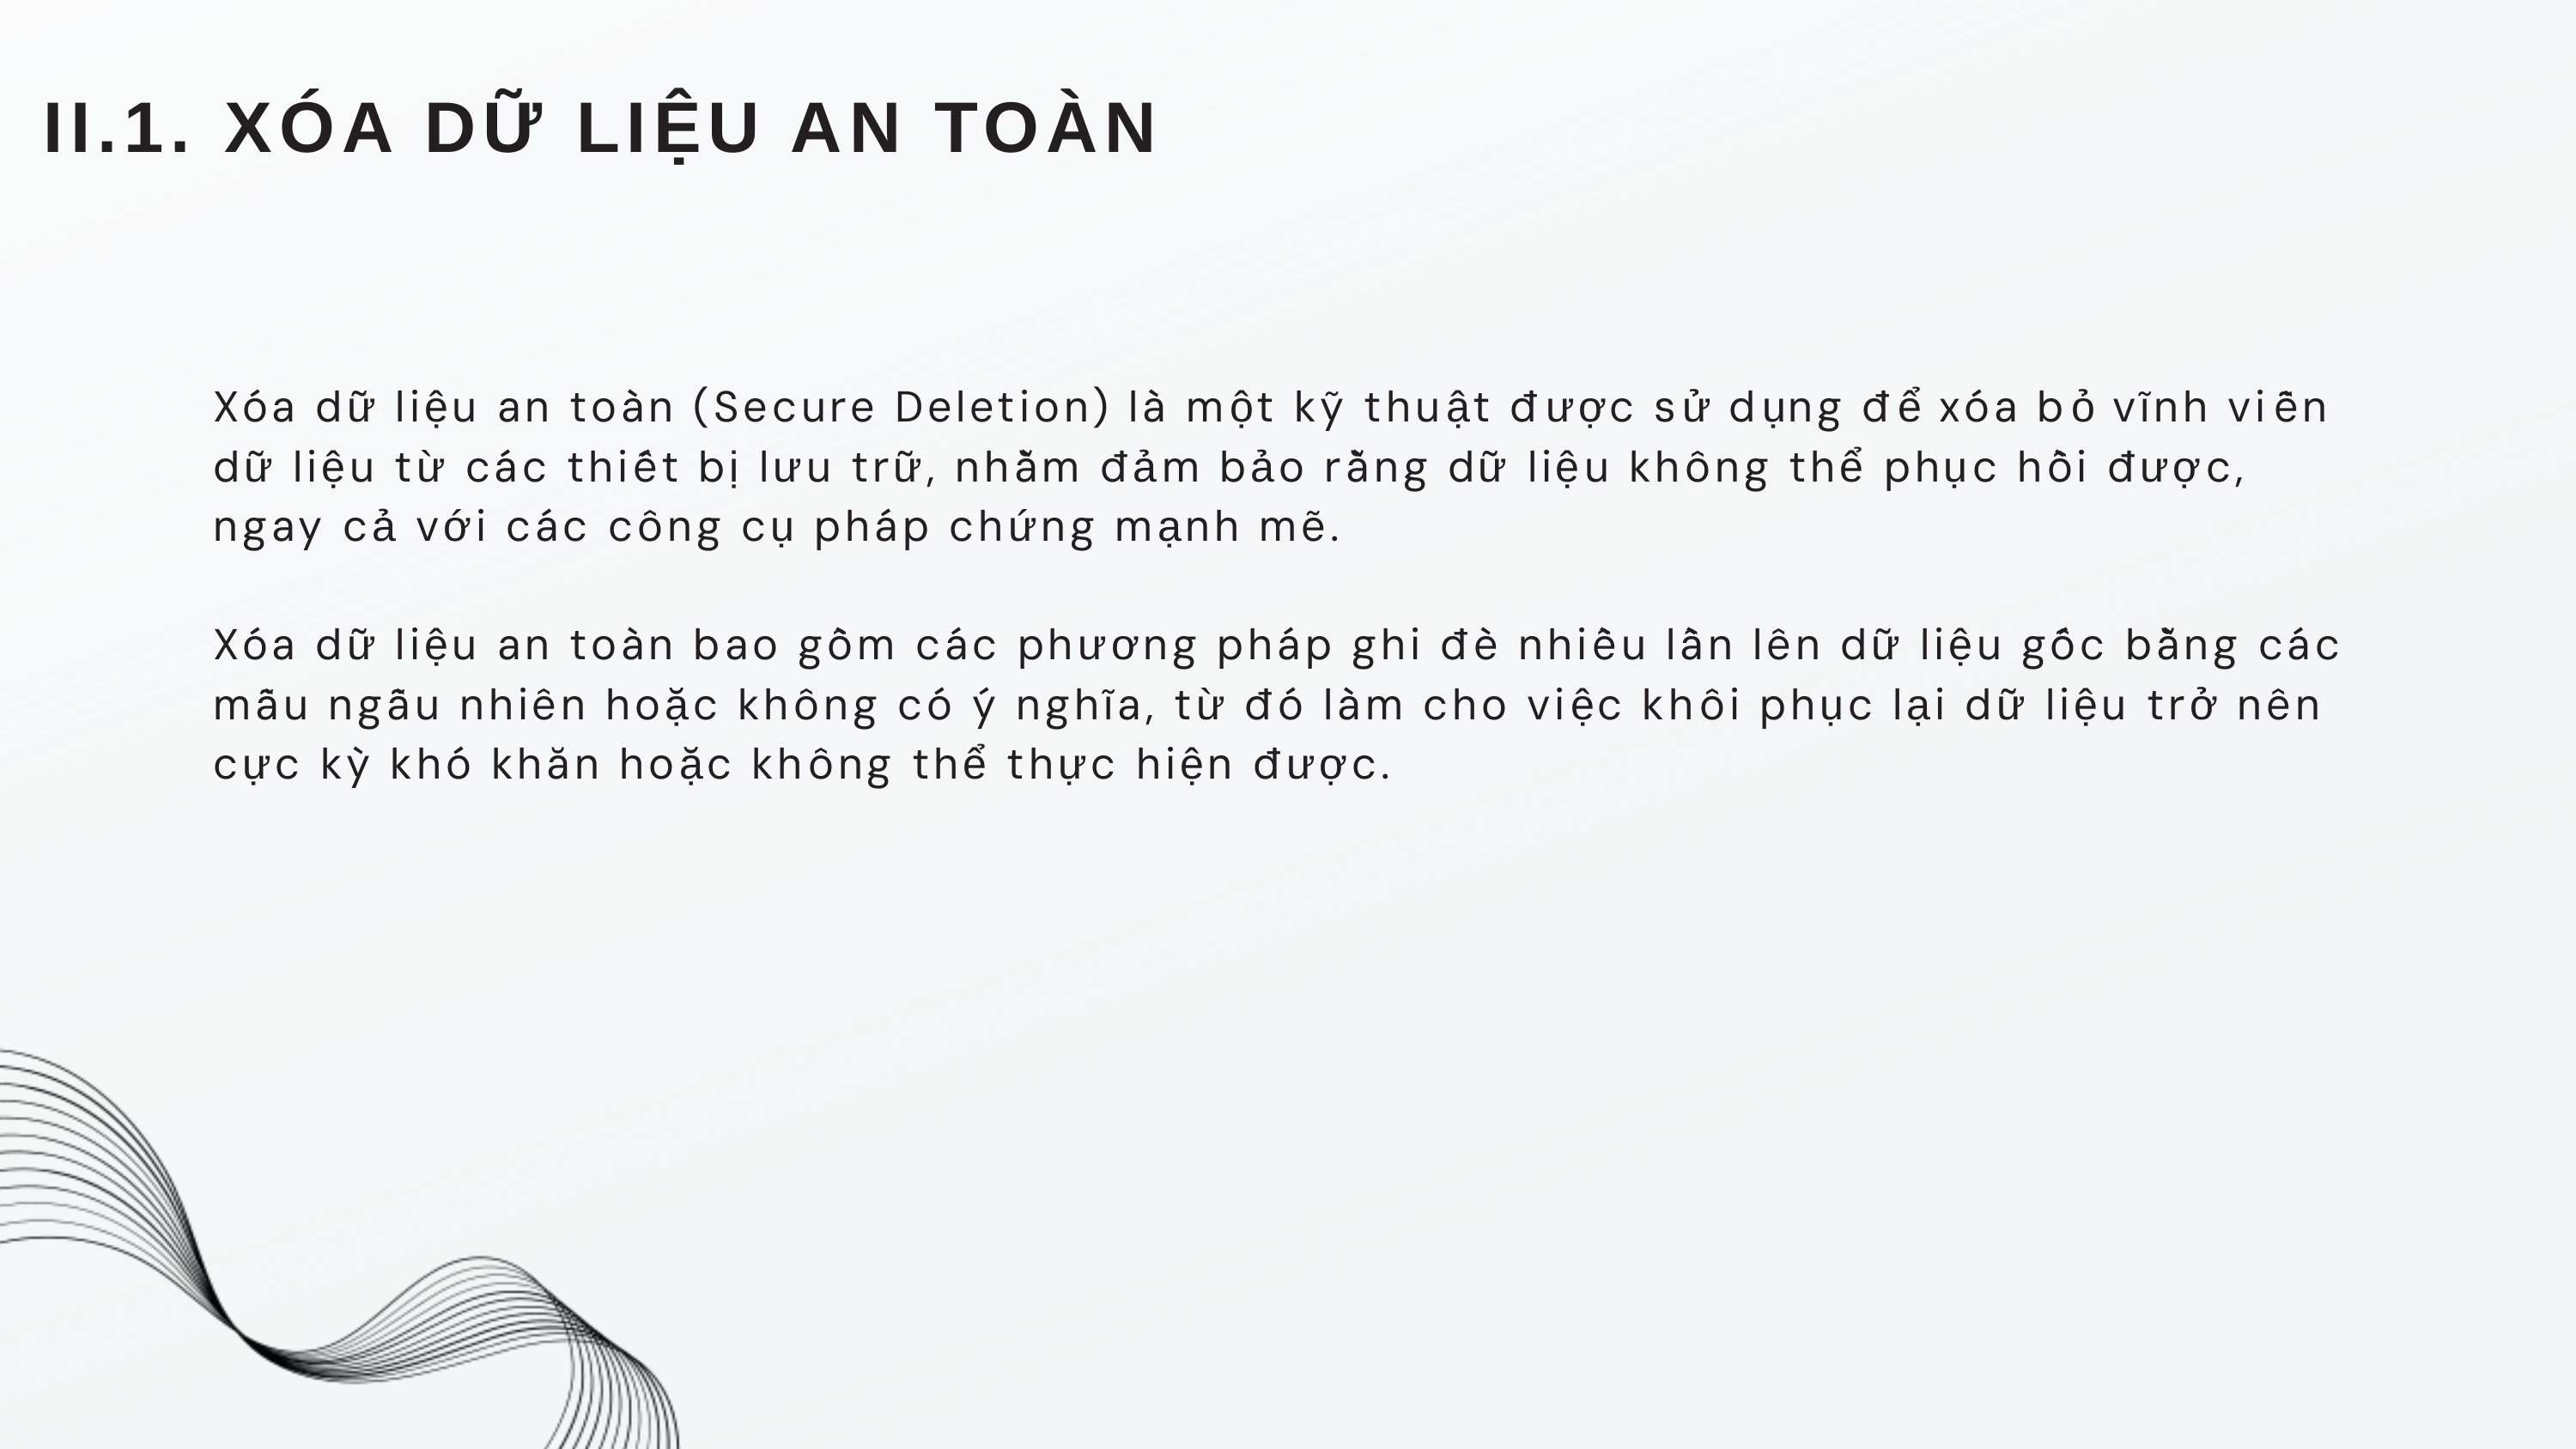

II.1. XÓA DỮ LIỆU AN TOÀN
Xóa dữ liệu an toàn (Secure Deletion) là một kỹ thuật được sử dụng để xóa bỏ vĩnh viễn dữ liệu từ các thiết bị lưu trữ, nhằm đảm bảo rằng dữ liệu không thể phục hồi được, ngay cả với các công cụ pháp chứng mạnh mẽ.

Xóa dữ liệu an toàn bao gồm các phương pháp ghi đè nhiều lần lên dữ liệu gốc bằng các mẫu ngẫu nhiên hoặc không có ý nghĩa, từ đó làm cho việc khôi phục lại dữ liệu trở nên cực kỳ khó khăn hoặc không thể thực hiện được.